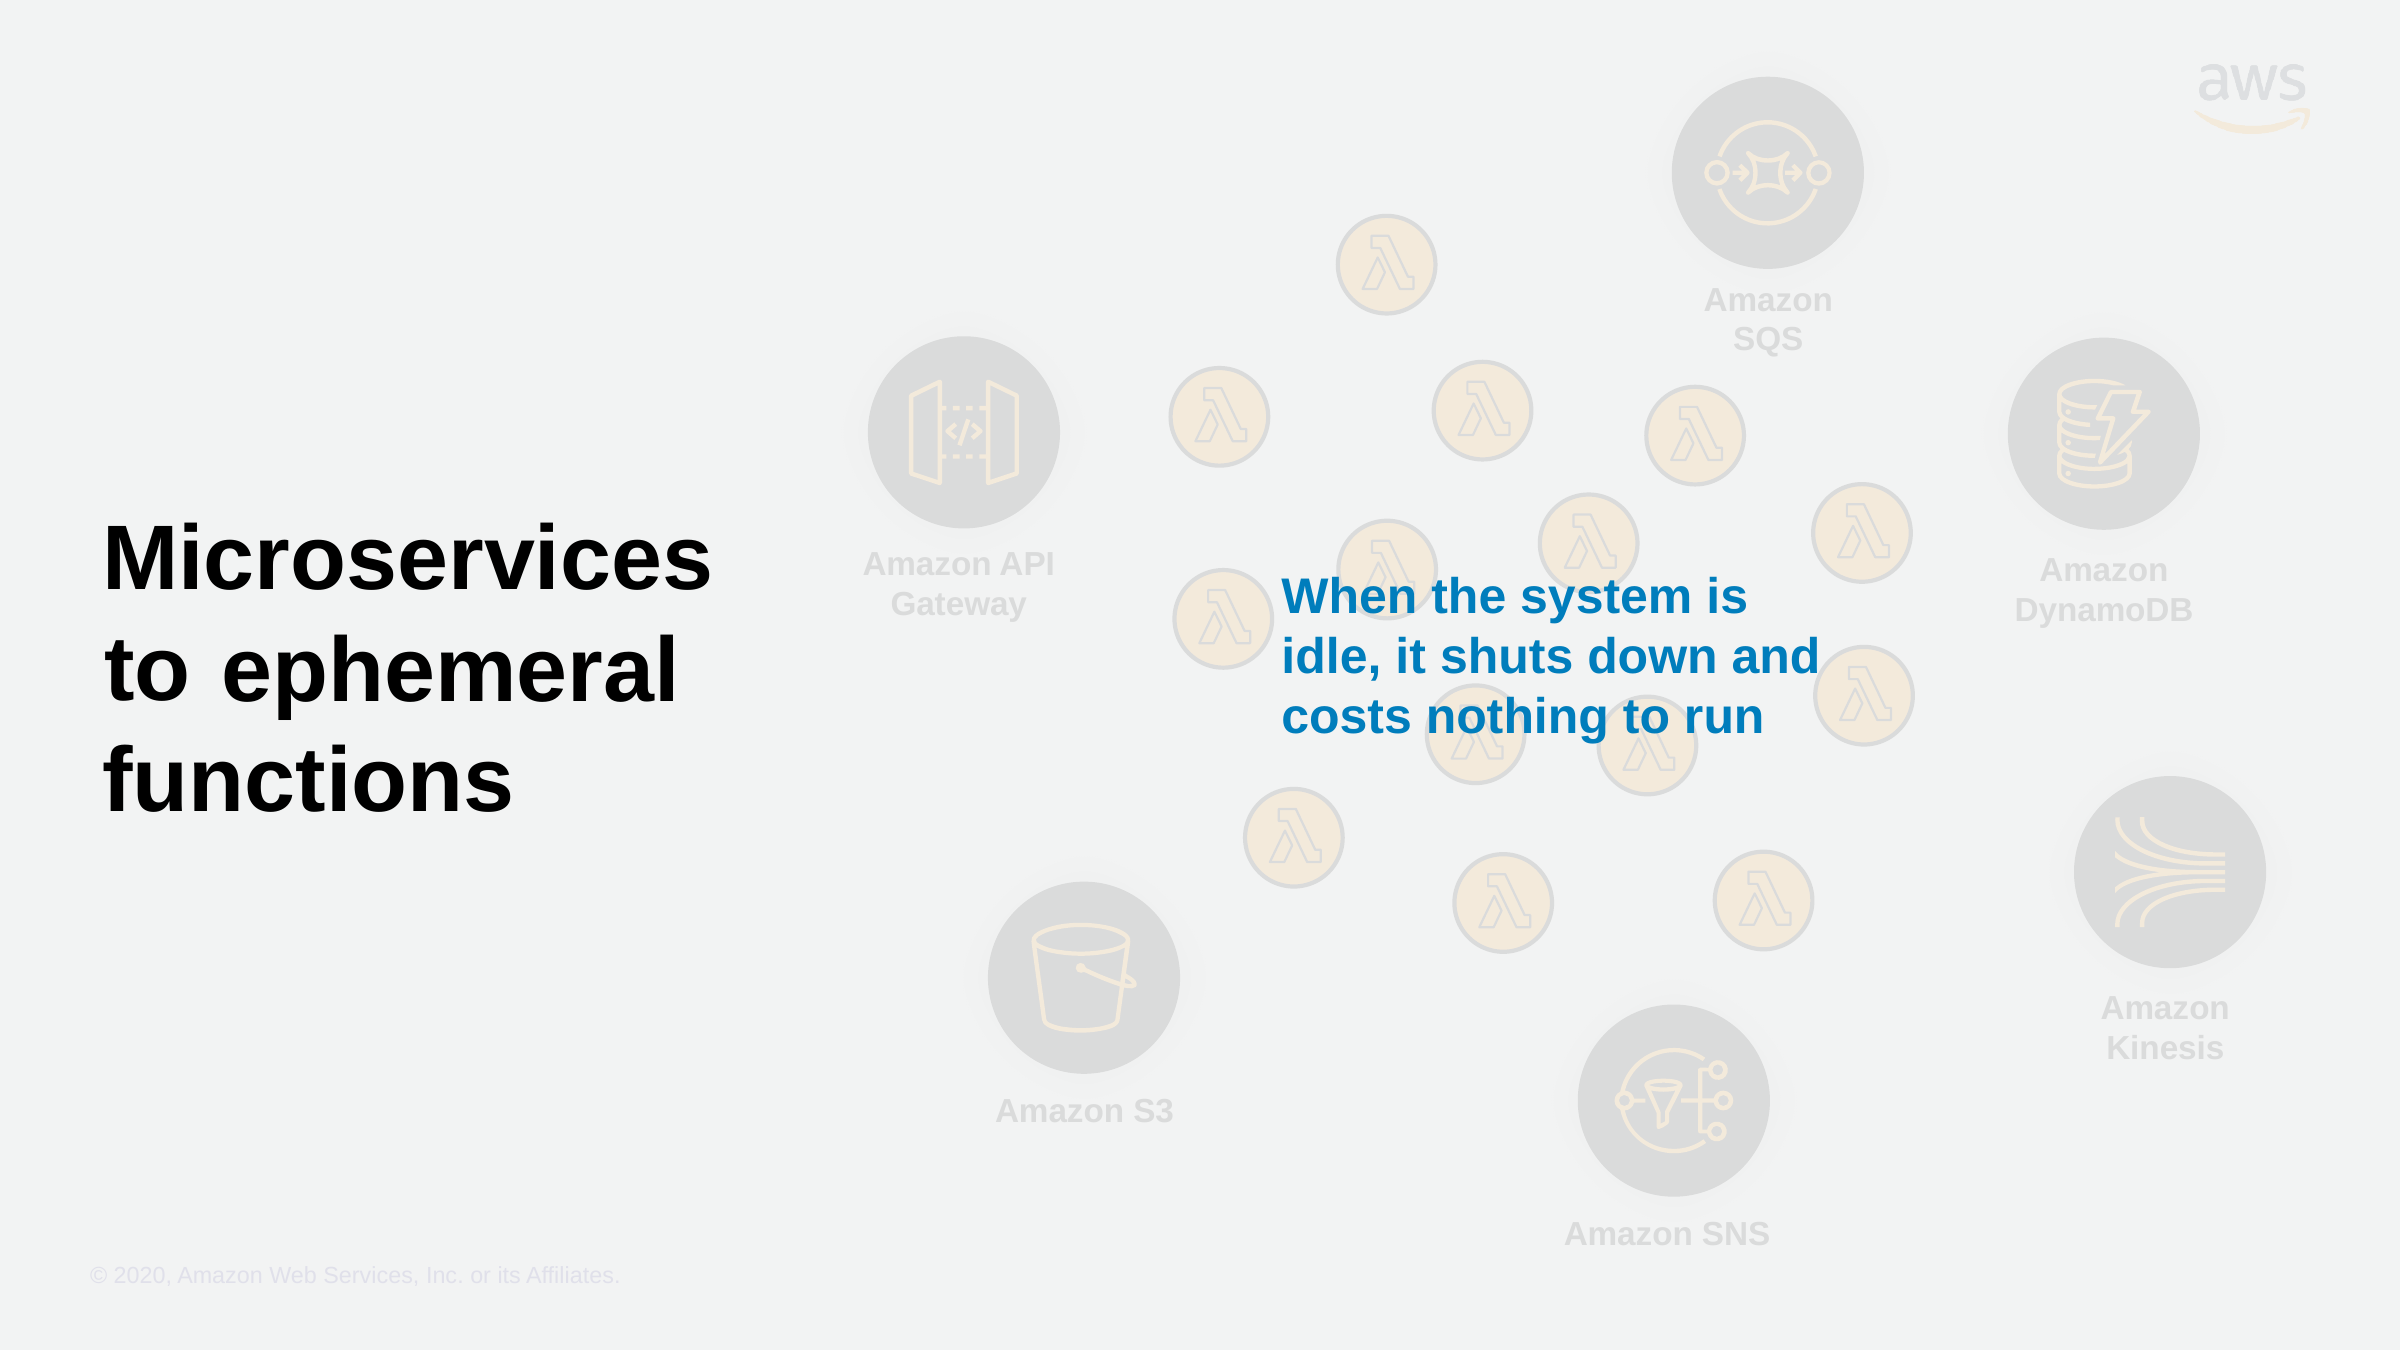

Amazon
SQS

Microservices

Amazon API Gateway
Amazon
DynamoDB
When the system is idle, it shuts down and costs nothing to run

to Functions
ephemeral

functions

Amazon Kinesis
Amazon S3
Amazon SNS